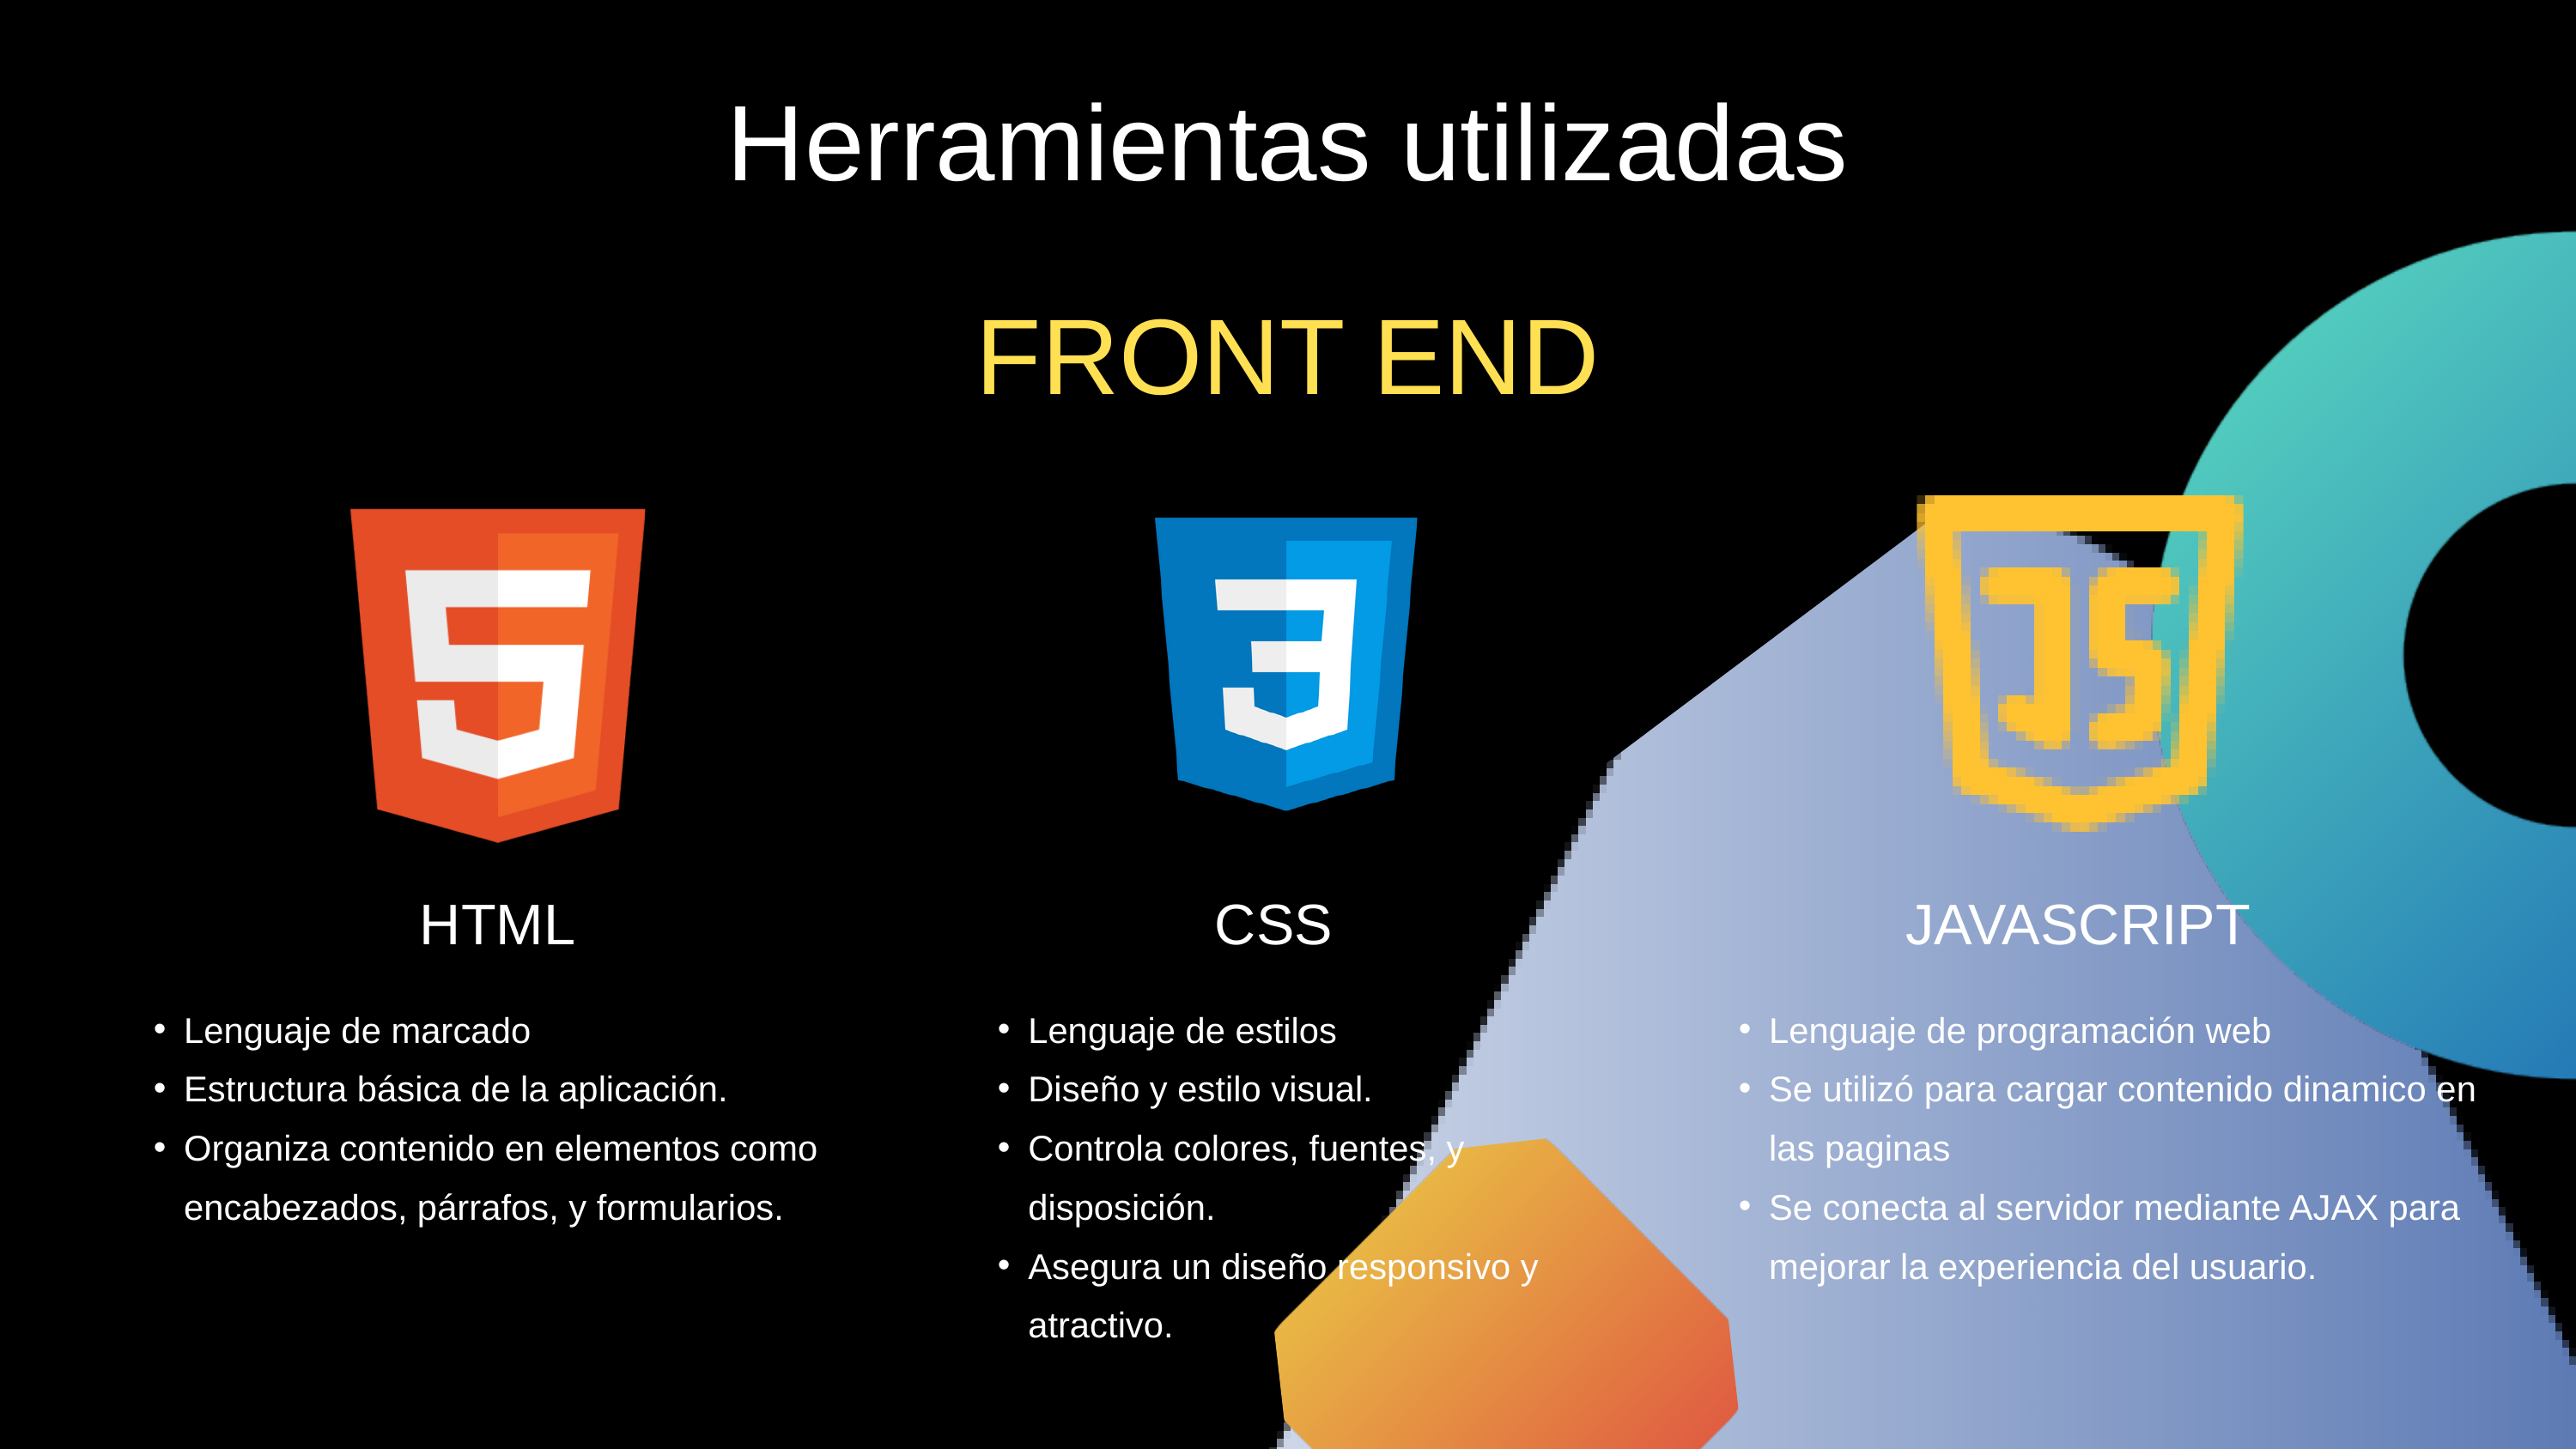

Herramientas utilizadas

FRONT END

HTML
CSS
JAVASCRIPT

Lenguaje de marcado
Estructura básica de la aplicación.
Organiza contenido en elementos como encabezados, párrafos, y formularios.
Lenguaje de estilos
Diseño y estilo visual.
Controla colores, fuentes, y disposición.
Asegura un diseño responsivo y atractivo.
Lenguaje de programación web
Se utilizó para cargar contenido dinamico en las paginas
Se conecta al servidor mediante AJAX para mejorar la experiencia del usuario.